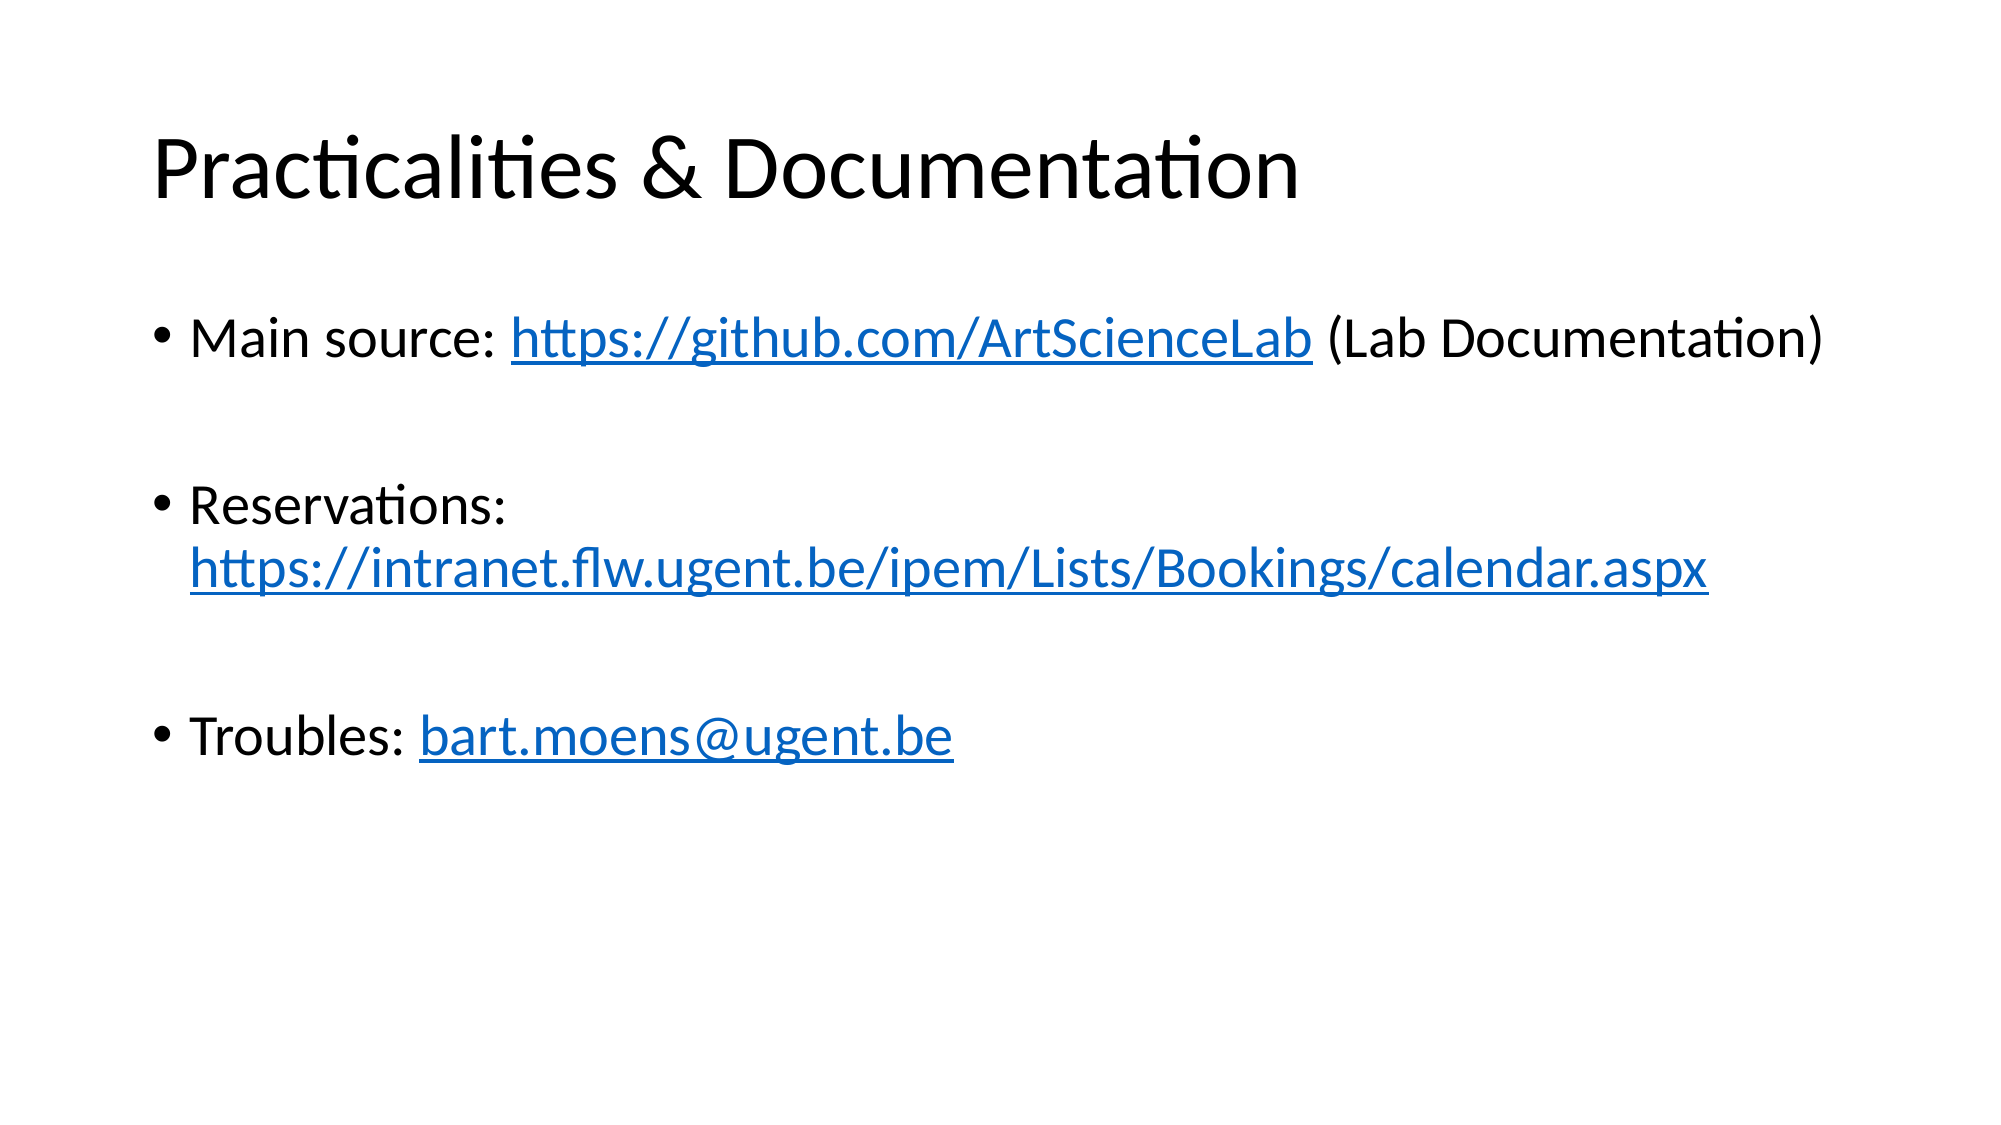

# Practicalities & Documentation
Main source: https://github.com/ArtScienceLab (Lab Documentation)

Reservations: https://intranet.flw.ugent.be/ipem/Lists/Bookings/calendar.aspx

Troubles: bart.moens@ugent.be